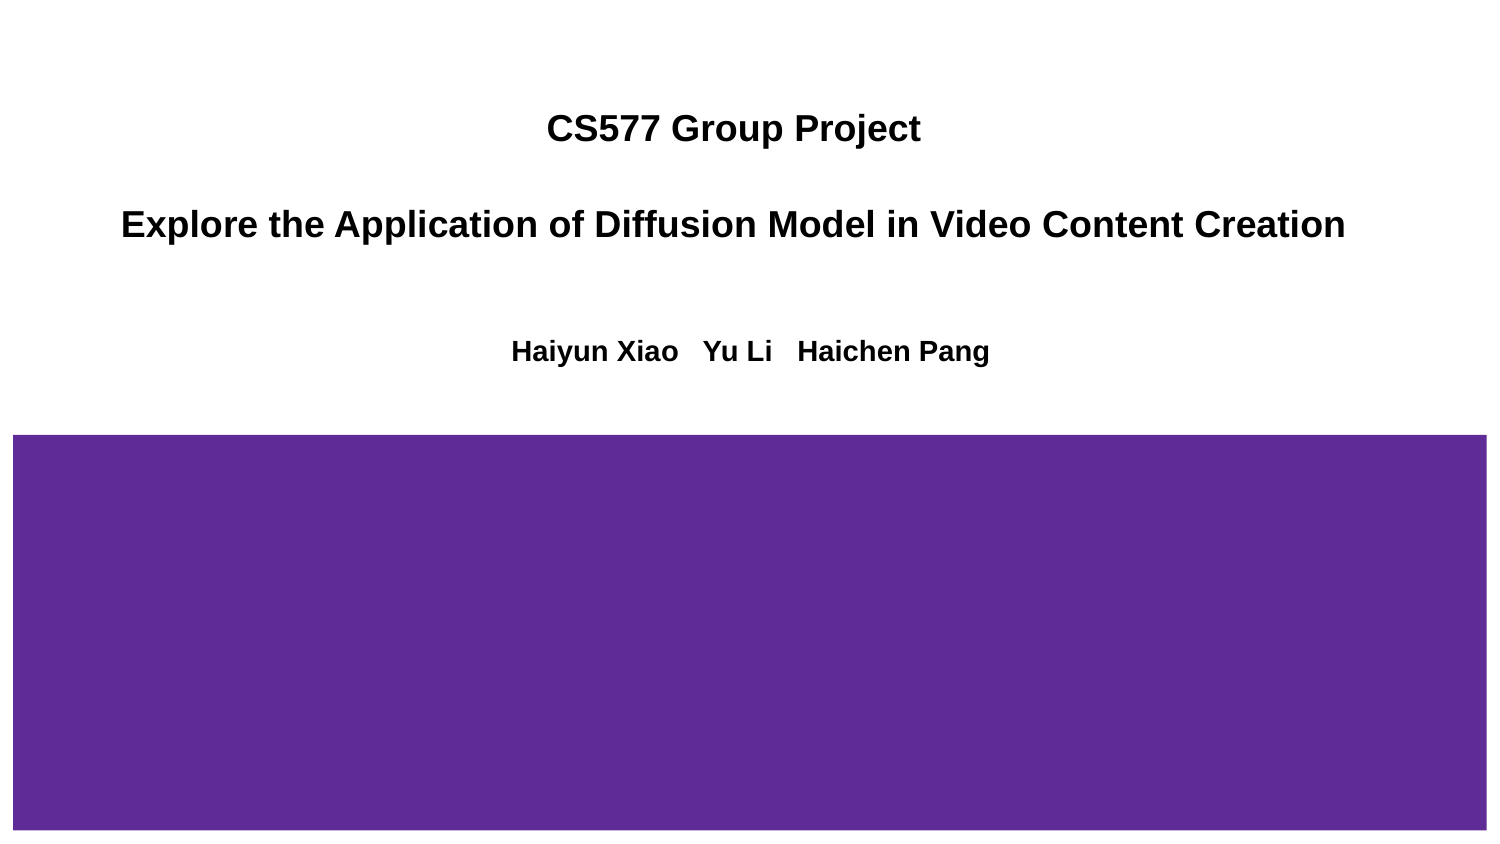

# CS577 Group Project Explore the Application of Diffusion Model in Video Content Creation
Haiyun Xiao   Yu Li   Haichen Pang